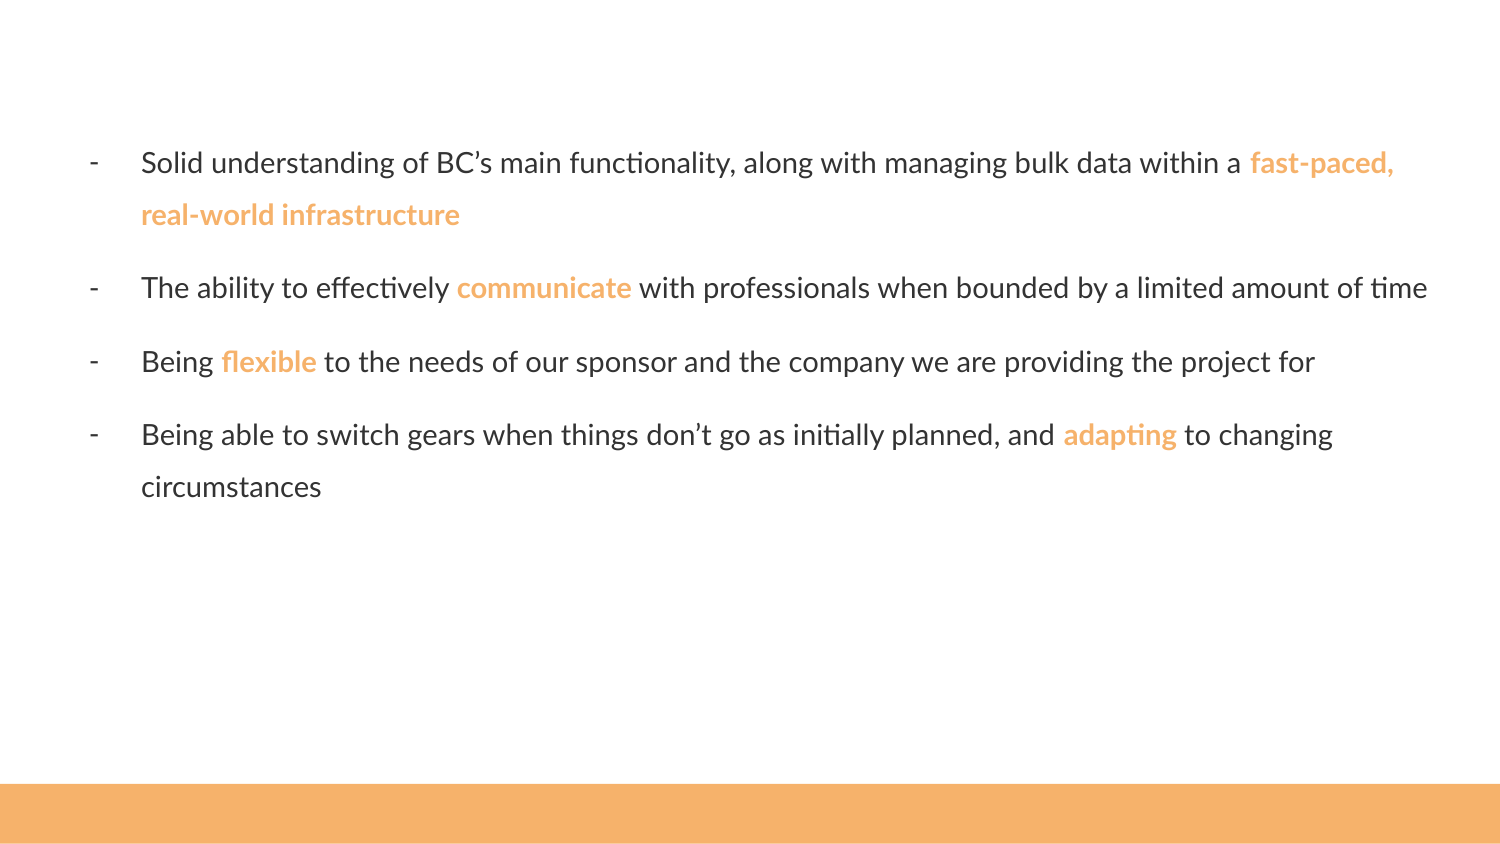

Solid understanding of BC’s main functionality, along with managing bulk data within a fast-paced, real-world infrastructure
The ability to effectively communicate with professionals when bounded by a limited amount of time
Being flexible to the needs of our sponsor and the company we are providing the project for
Being able to switch gears when things don’t go as initially planned, and adapting to changing circumstances